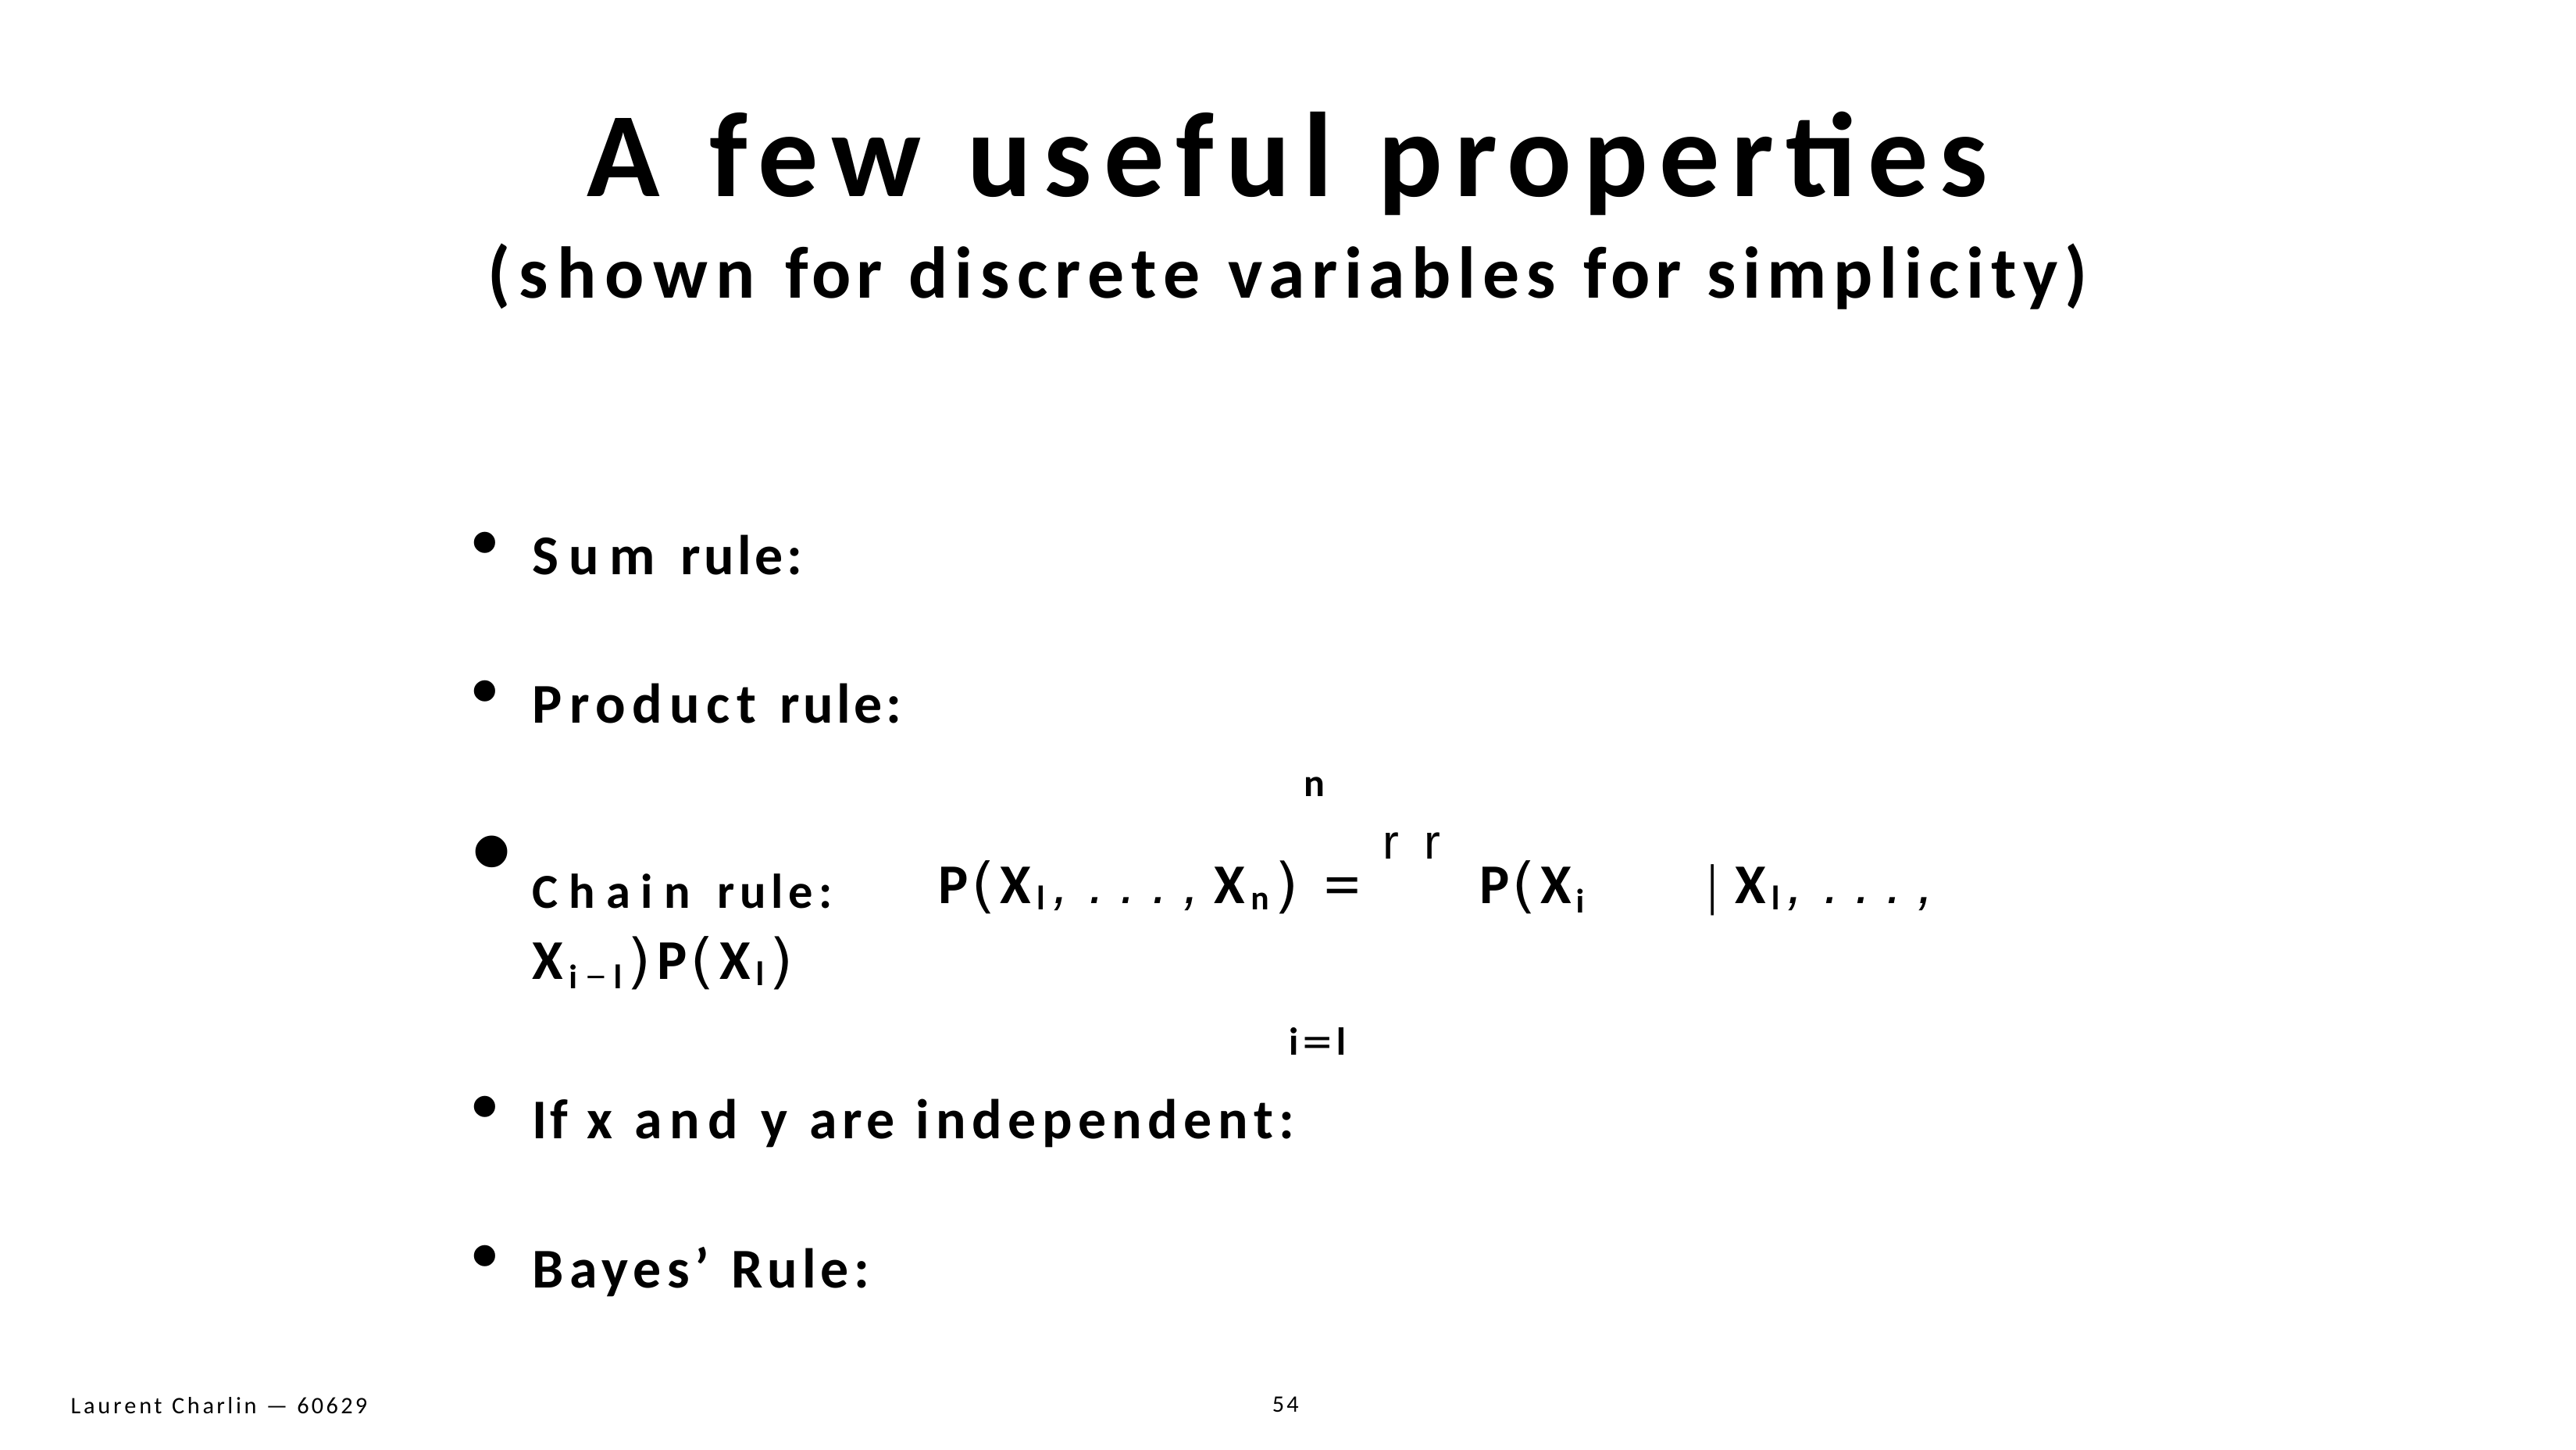

# A few useful properties
(shown for discrete variables for simplicity)
Sum rule:
Product rule:
n
Chain rule:	P(Xl, . . . , Xn) = rr P(Xi	| Xl, . . . , Xi−l)P(Xl)
i=l
If x and y are independent:
Bayes’ Rule:
54
Laurent Charlin — 60629